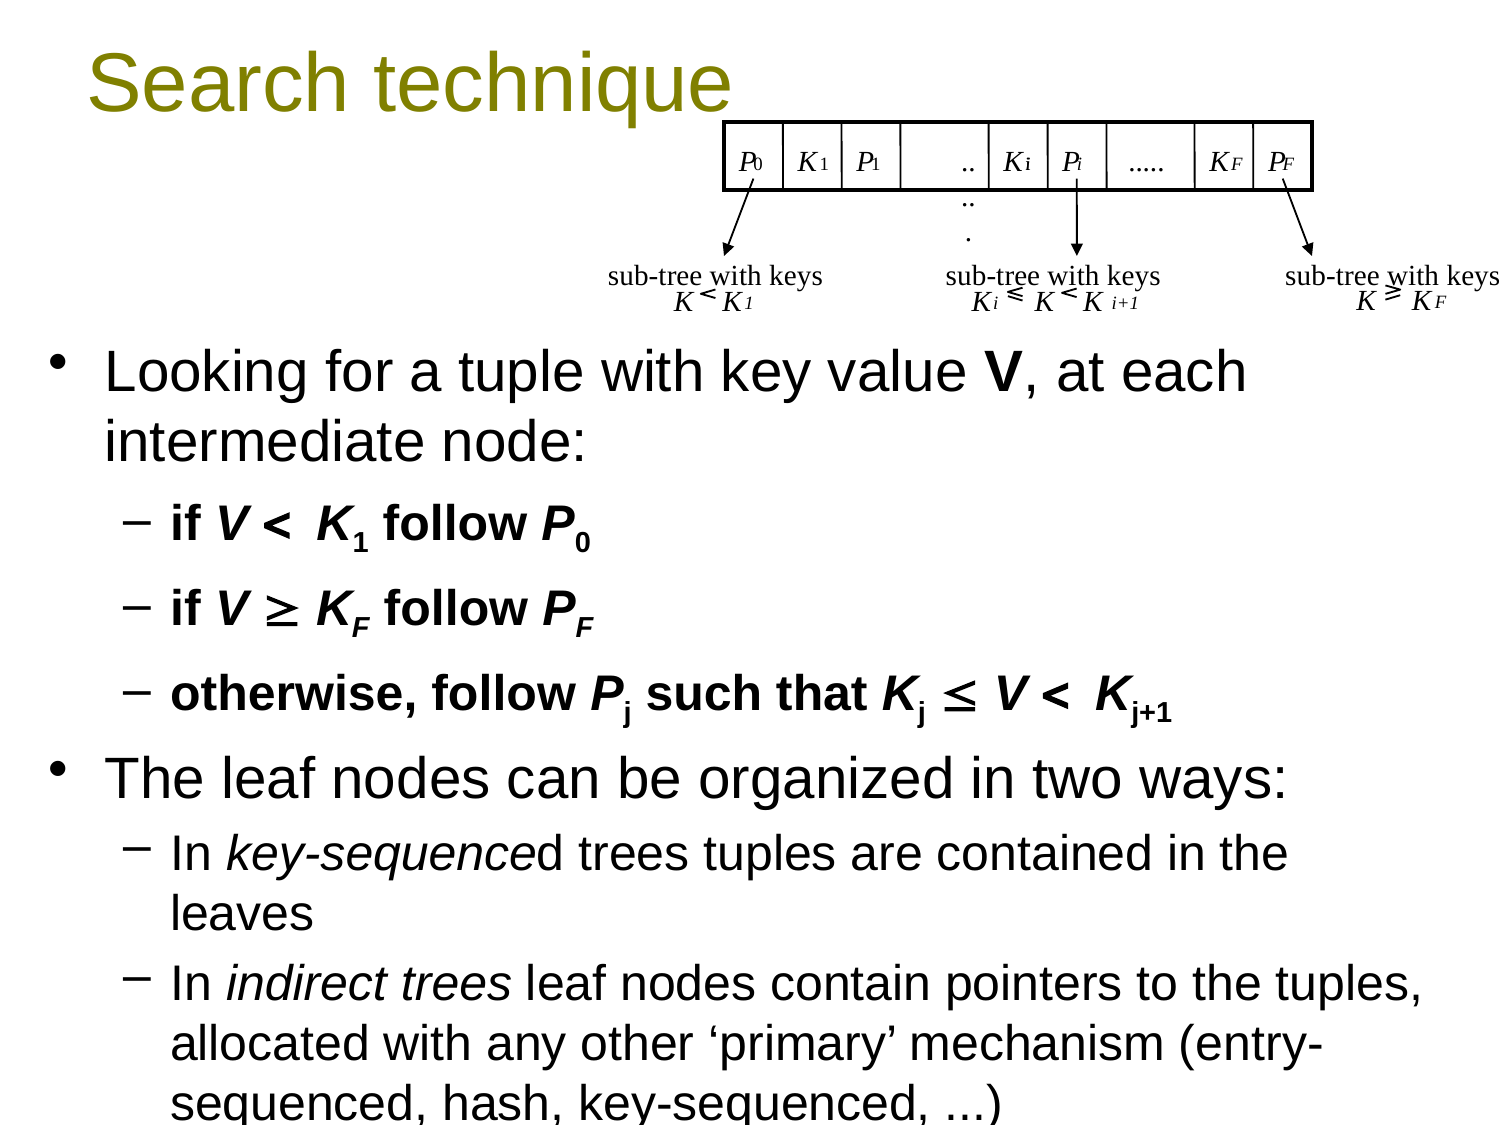

# Search technique

P
K
P
.....
K
P
.....
K
P
0
1
1
i
i
i
F
F

sub-tree with keys
sub-tree with keys
sub-tree with keys
K     K
K    K

1
K      K    K

i
i+1

F

Looking for a tuple with key value V, at each intermediate node:
if V < K1 follow P0
if V ≥ KF follow PF
otherwise, follow Pj such that Kj ≤ V < Kj+1
The leaf nodes can be organized in two ways:
In key-sequenced trees tuples are contained in the leaves
In indirect trees leaf nodes contain pointers to the tuples, allocated with any other ‘primary’ mechanism (entry-sequenced, hash, key-sequenced, ...)